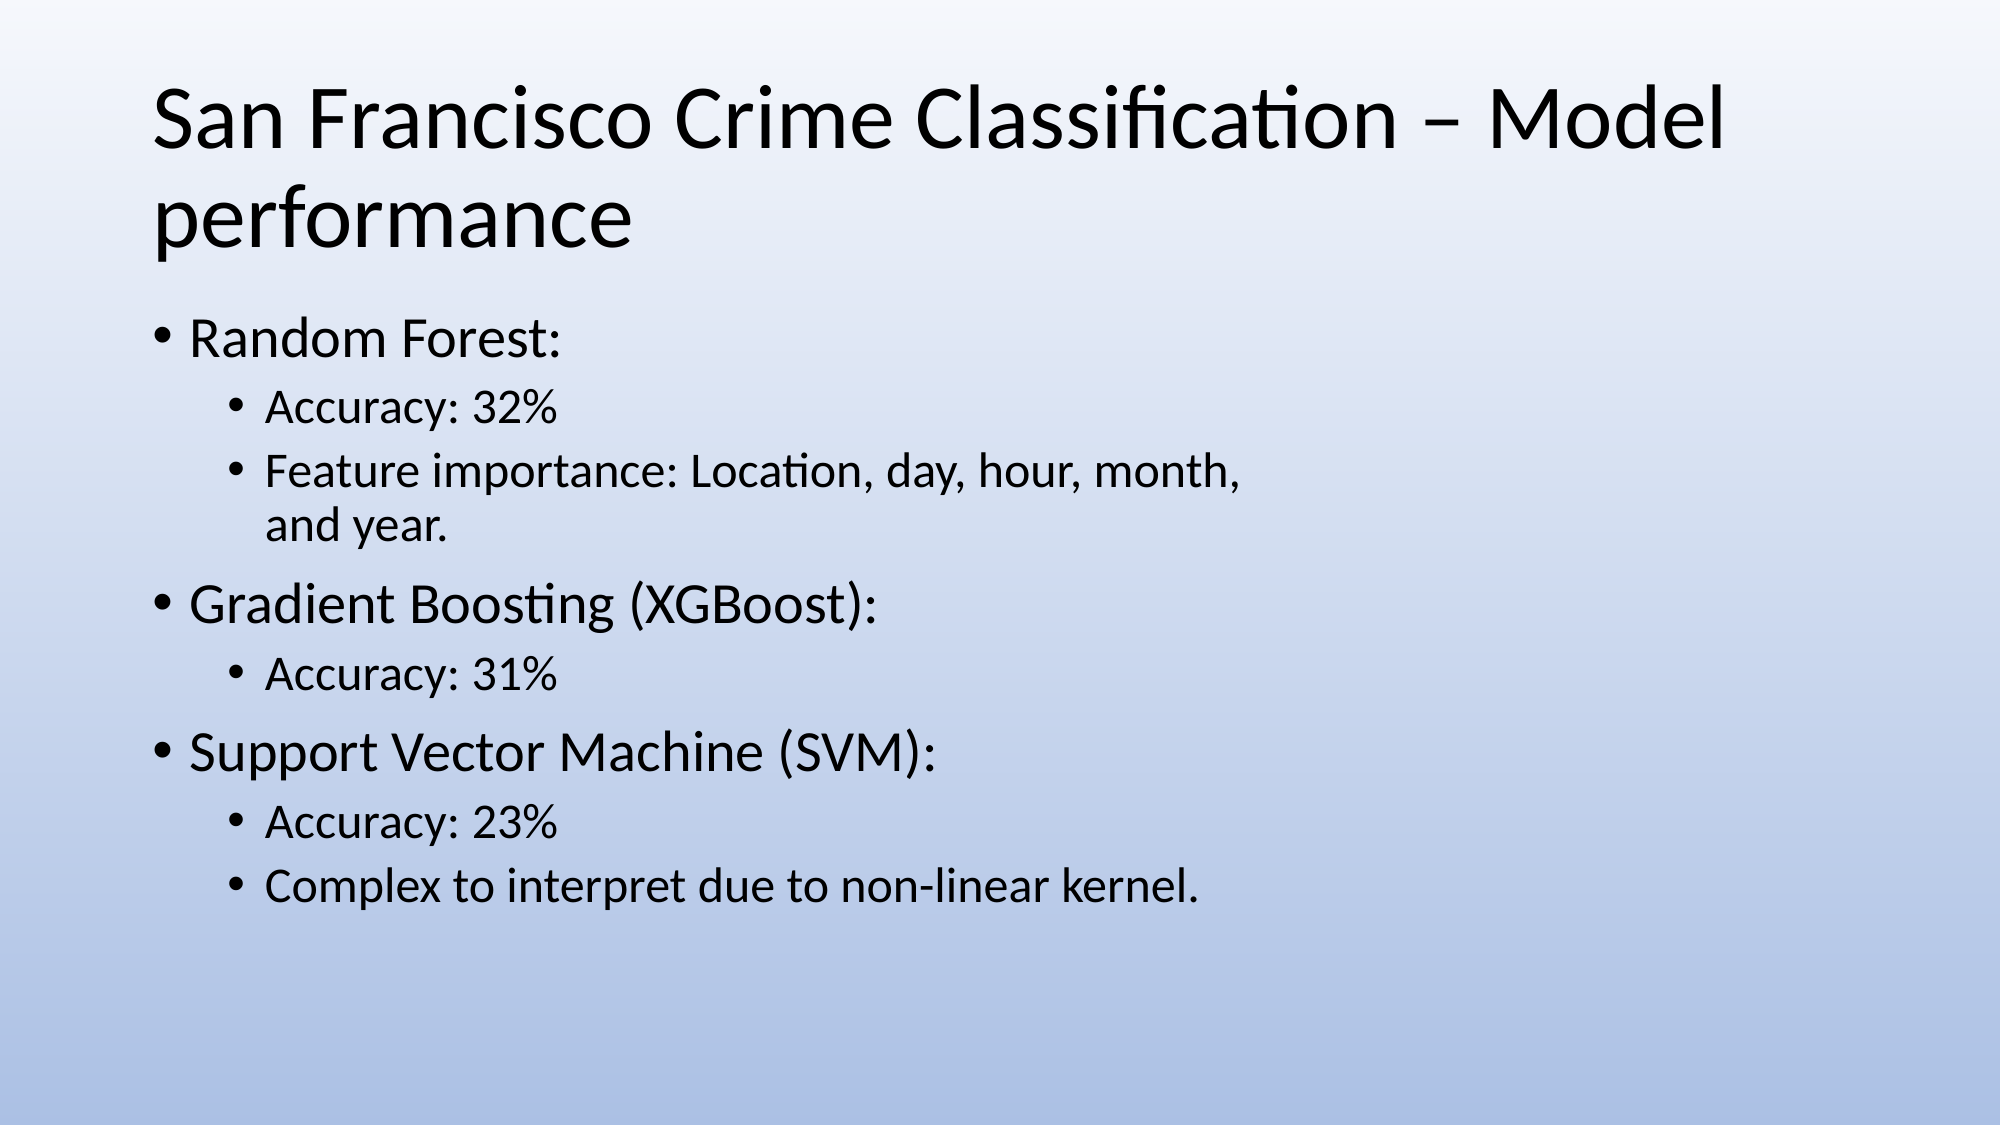

# San Francisco Crime Classification – Model performance
Random Forest:
Accuracy: 32%
Feature importance: Location, day, hour, month, and year.
Gradient Boosting (XGBoost):
Accuracy: 31%
Support Vector Machine (SVM):
Accuracy: 23%
Complex to interpret due to non-linear kernel.